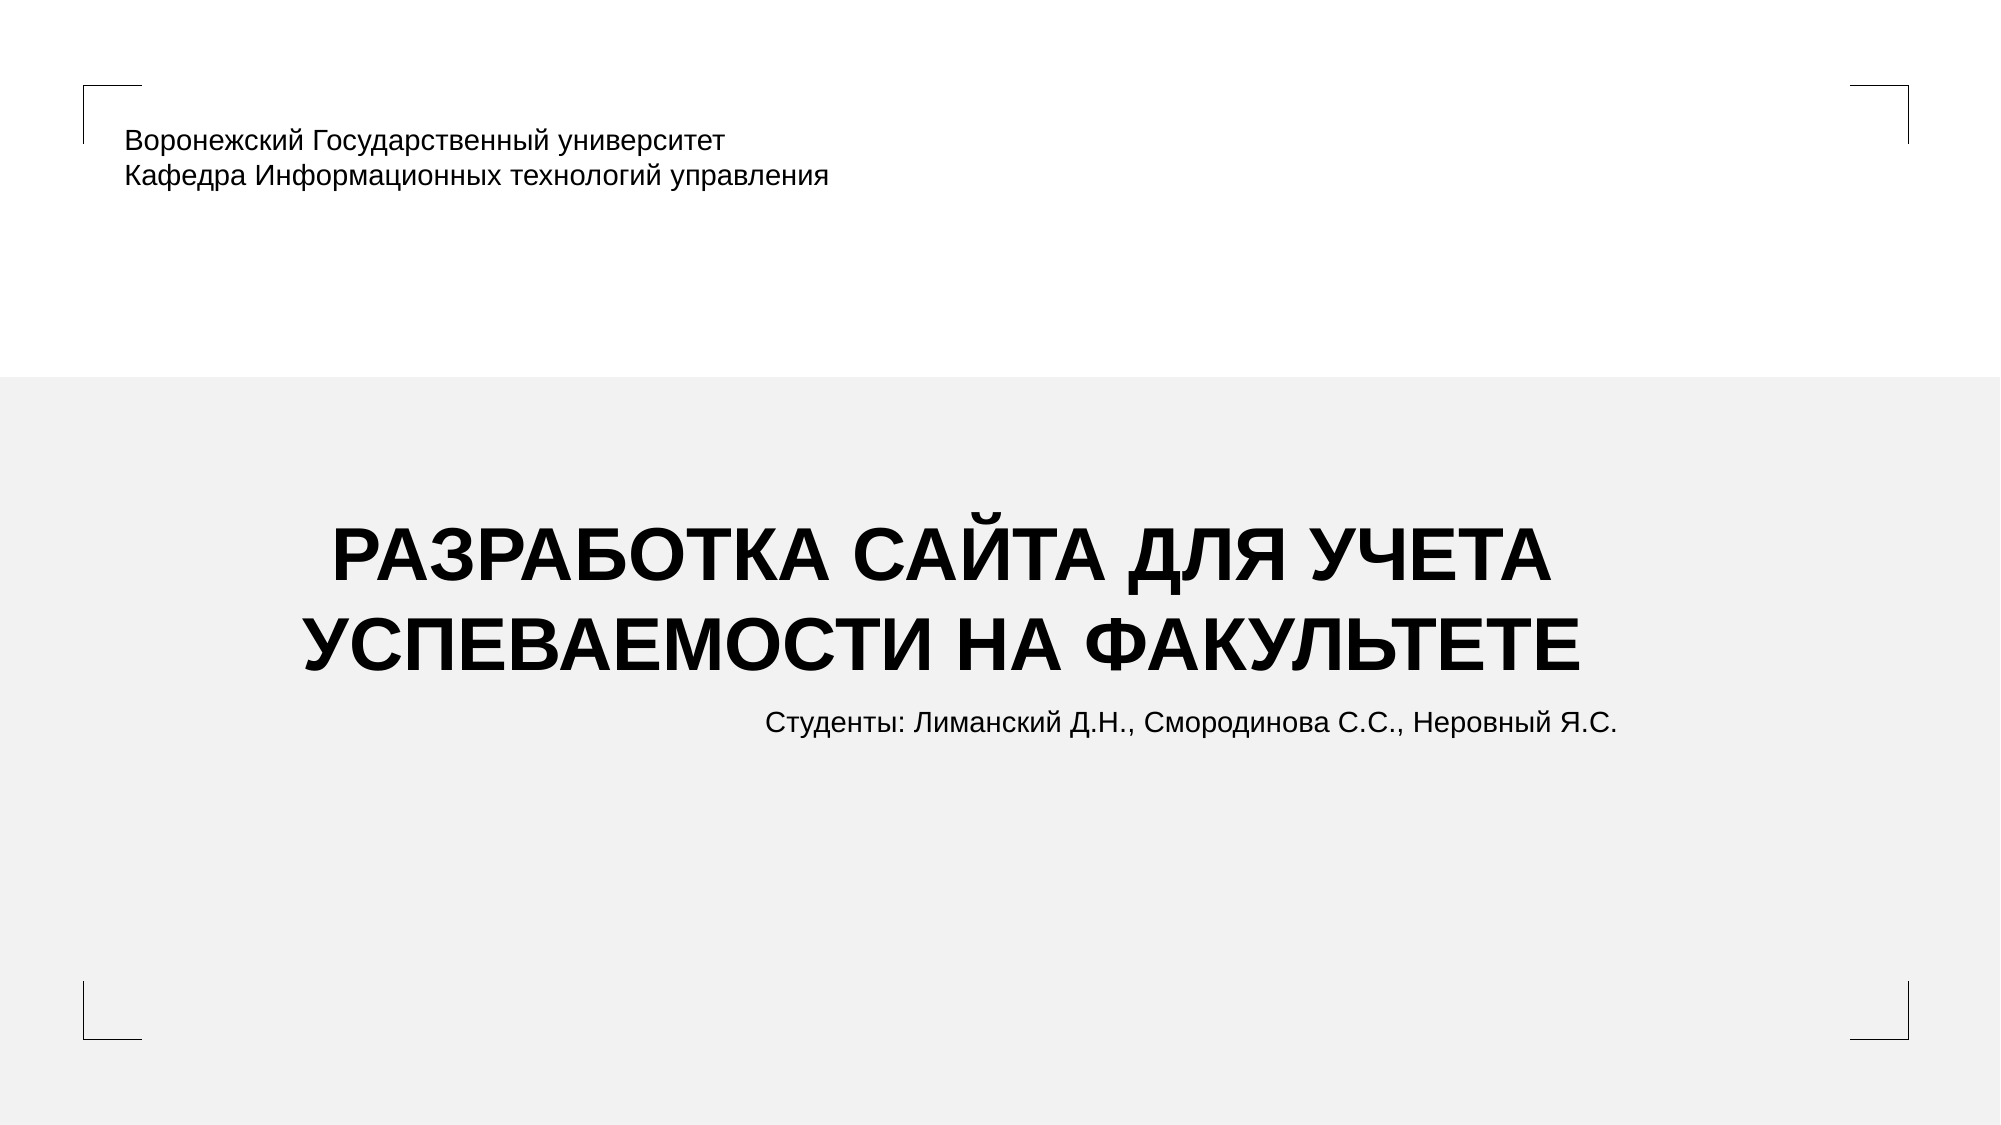

Воронежский Государственный университет
Кафедра Информационных технологий управления
РАЗРАБОТКА САЙТА ДЛЯ УЧЕТА УСПЕВАЕМОСТИ НА ФАКУЛЬТЕТЕ
Студенты: Лиманский Д.Н., Смородинова С.С., Неровный Я.С.